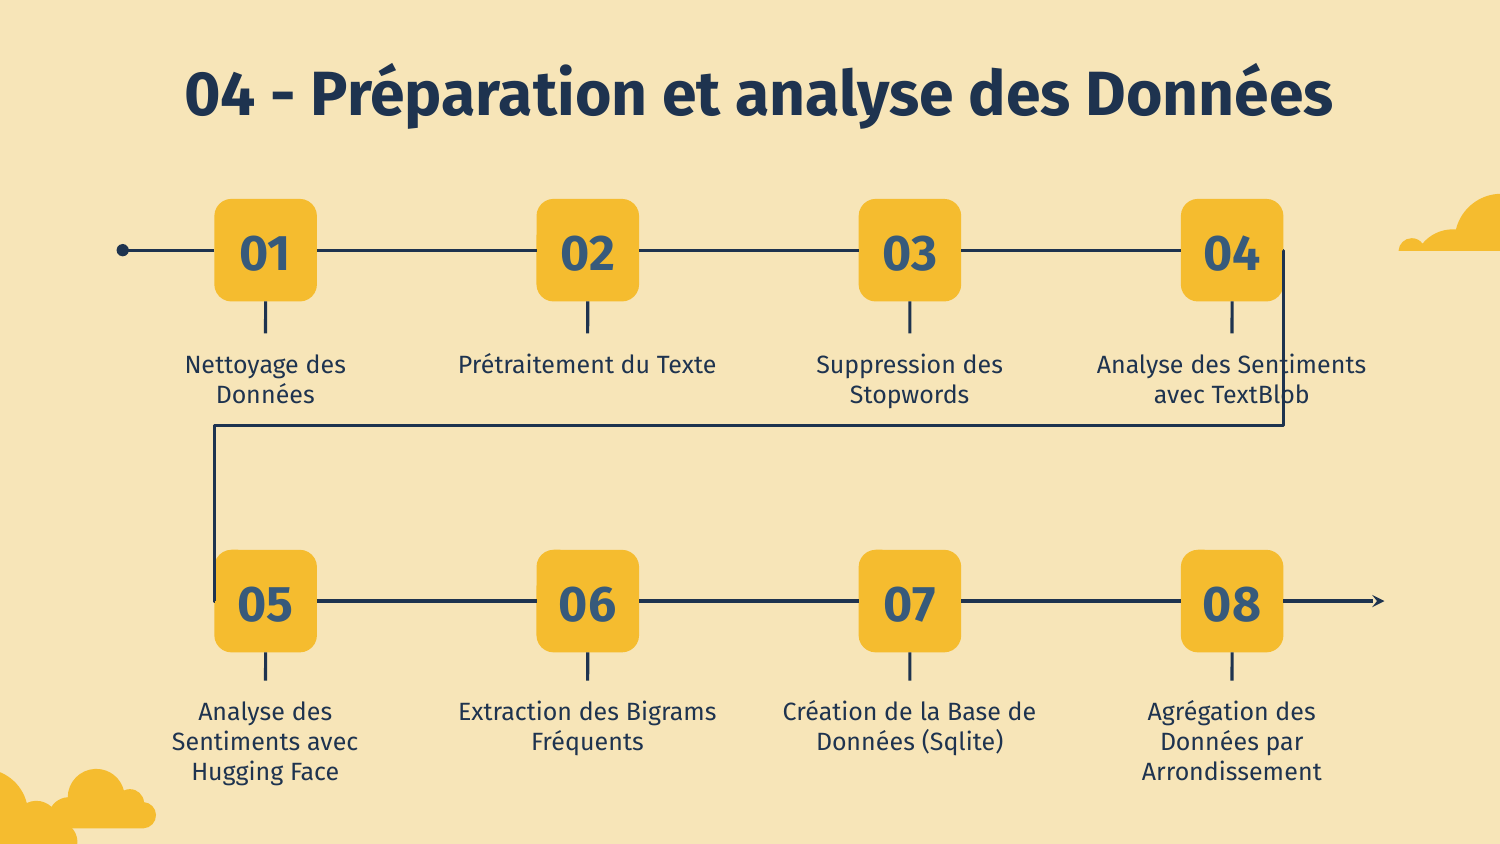

# 04 - Préparation et analyse des Données
01
02
03
04
Nettoyage des Données
Prétraitement du Texte
Suppression des Stopwords
Analyse des Sentiments avec TextBlob
05
06
07
08
Analyse des Sentiments avec Hugging Face
Extraction des Bigrams Fréquents
Création de la Base de Données (Sqlite)
Agrégation des Données par Arrondissement